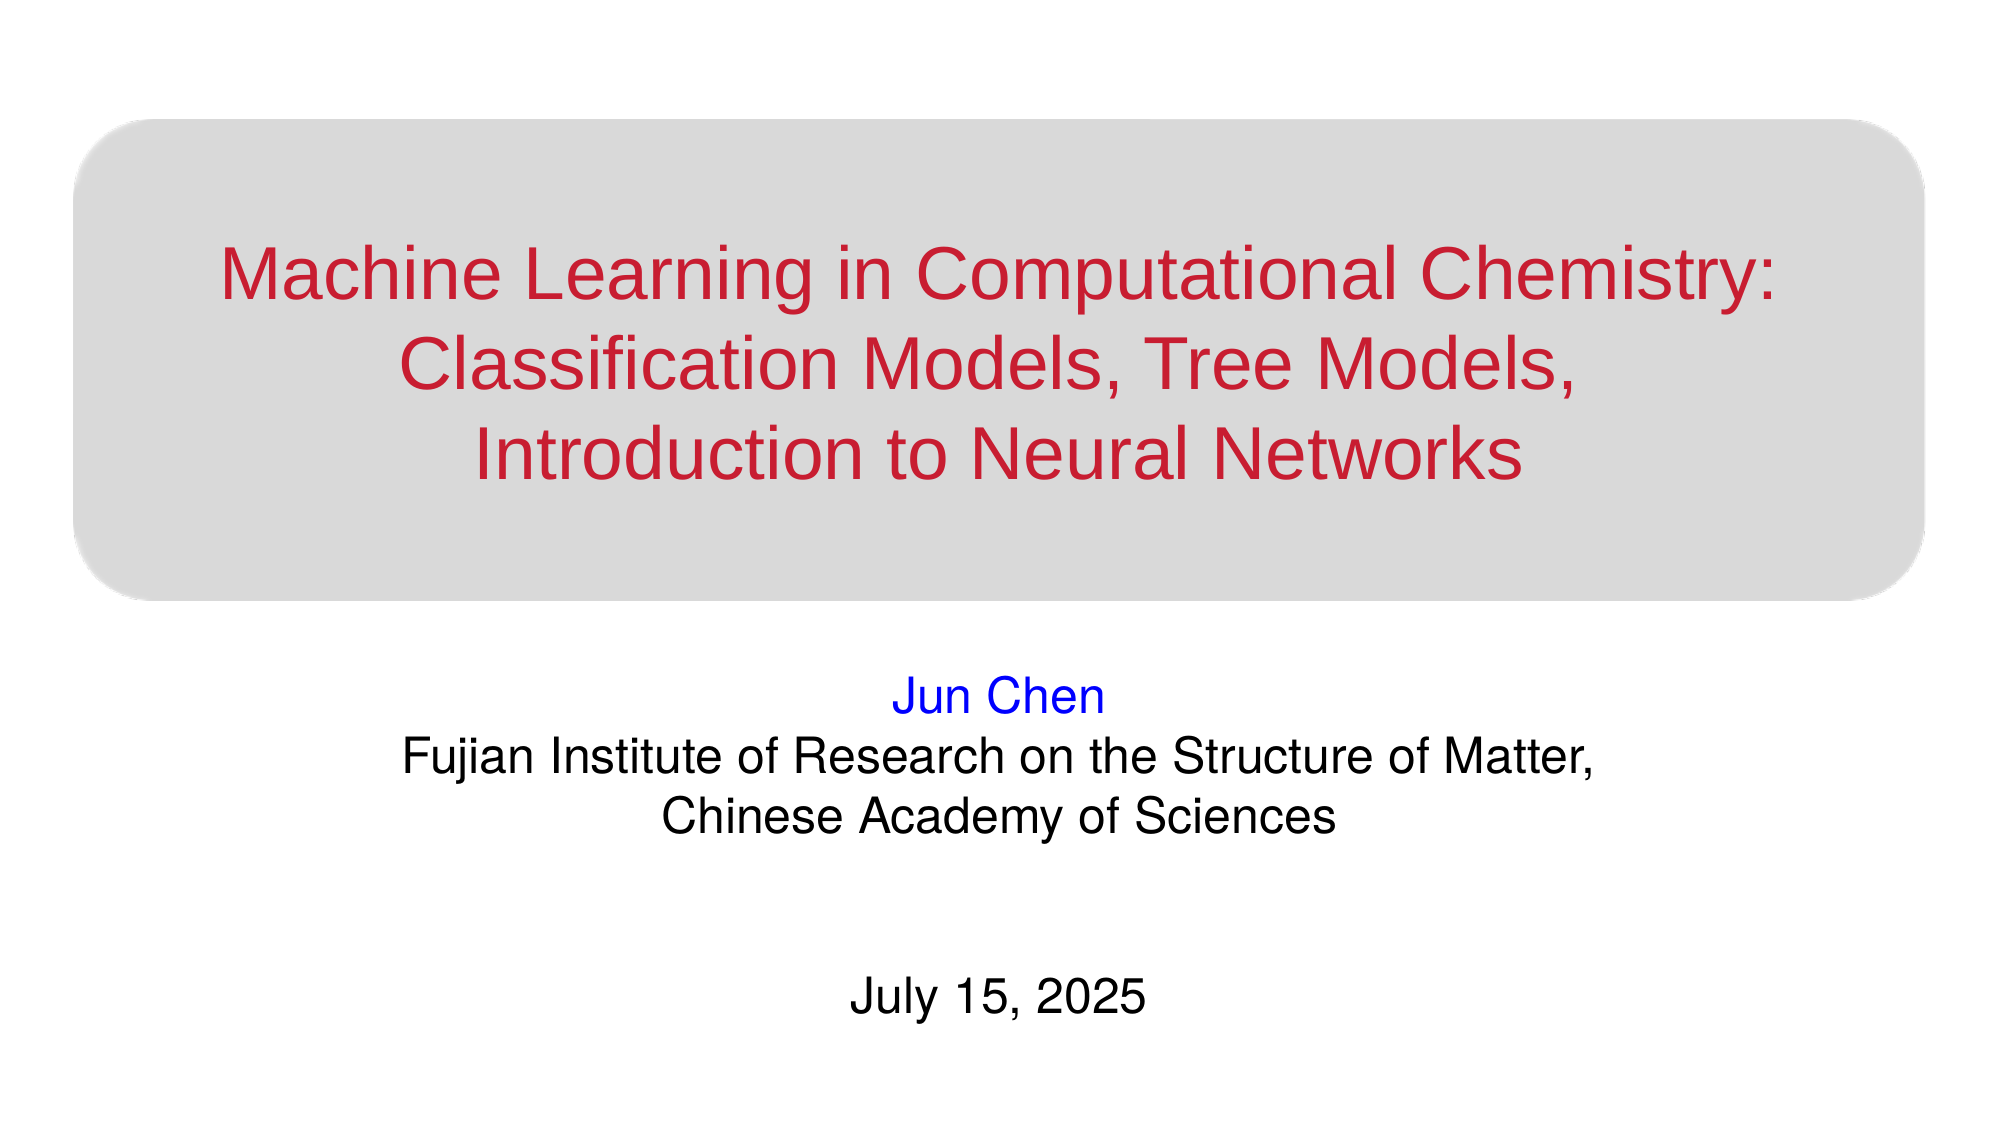

Machine Learning in Computational Chemistry:
Classification Models, Tree Models,
Introduction to Neural Networks
Jun Chen
Fujian Institute of Research on the Structure of Matter,
Chinese Academy of Sciences

July 15, 2025